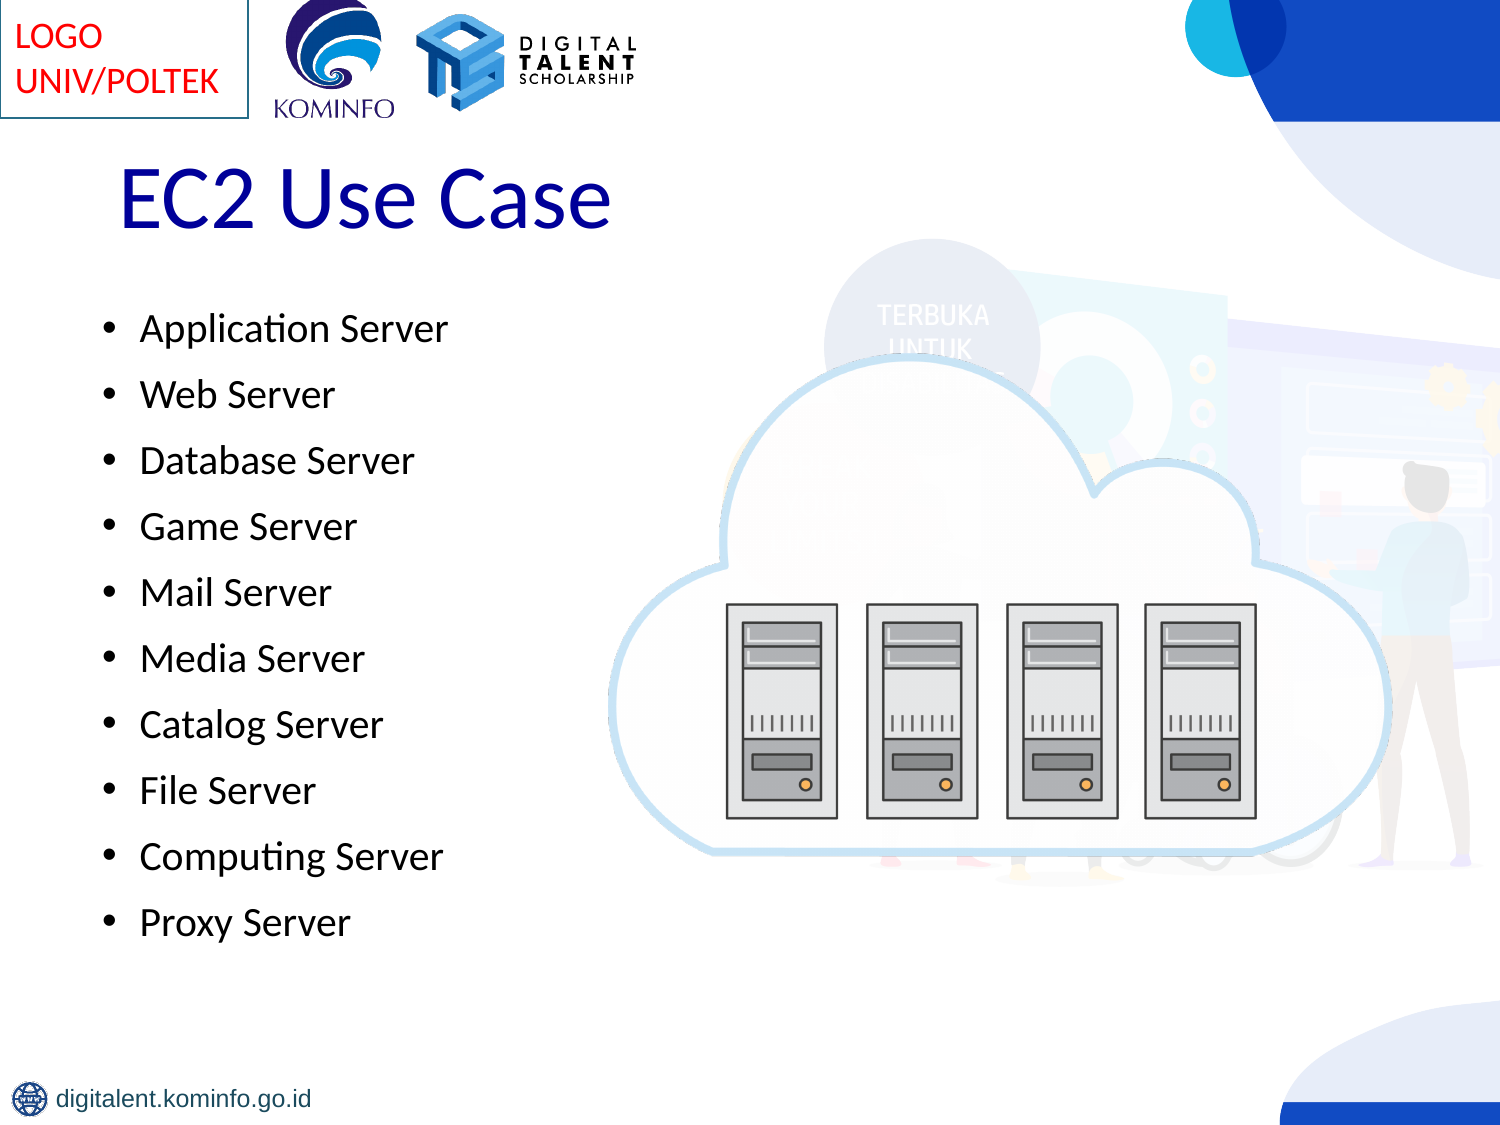

# EC2 Use Case
Application Server
Web Server
Database Server
Game Server
Mail Server
Media Server
Catalog Server
File Server
Computing Server
Proxy Server